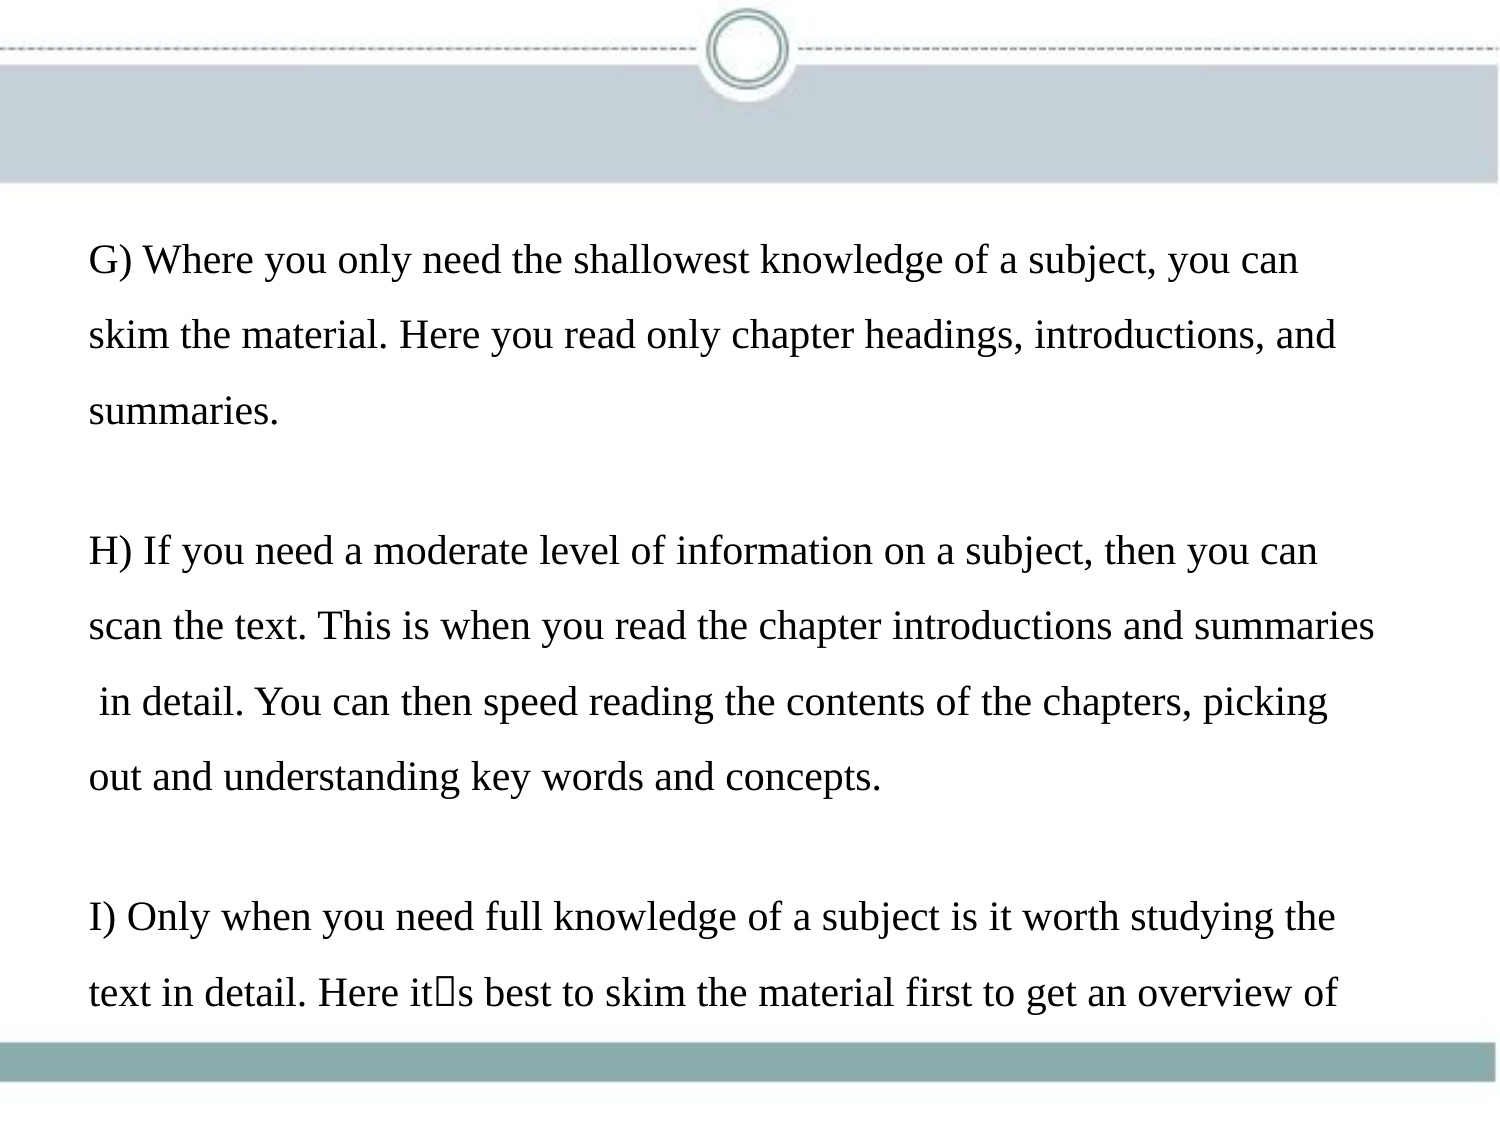

G) Where you only need the shallowest knowledge of a subject, you can
skim the material. Here you read only chapter headings, introductions, and
summaries.
H) If you need a moderate level of information on a subject, then you can
scan the text. This is when you read the chapter introductions and summaries
 in detail. You can then speed reading the contents of the chapters, picking
out and understanding key words and concepts.
I) Only when you need full knowledge of a subject is it worth studying the
text in detail. Here it􀆳s best to skim the material first to get an overview of